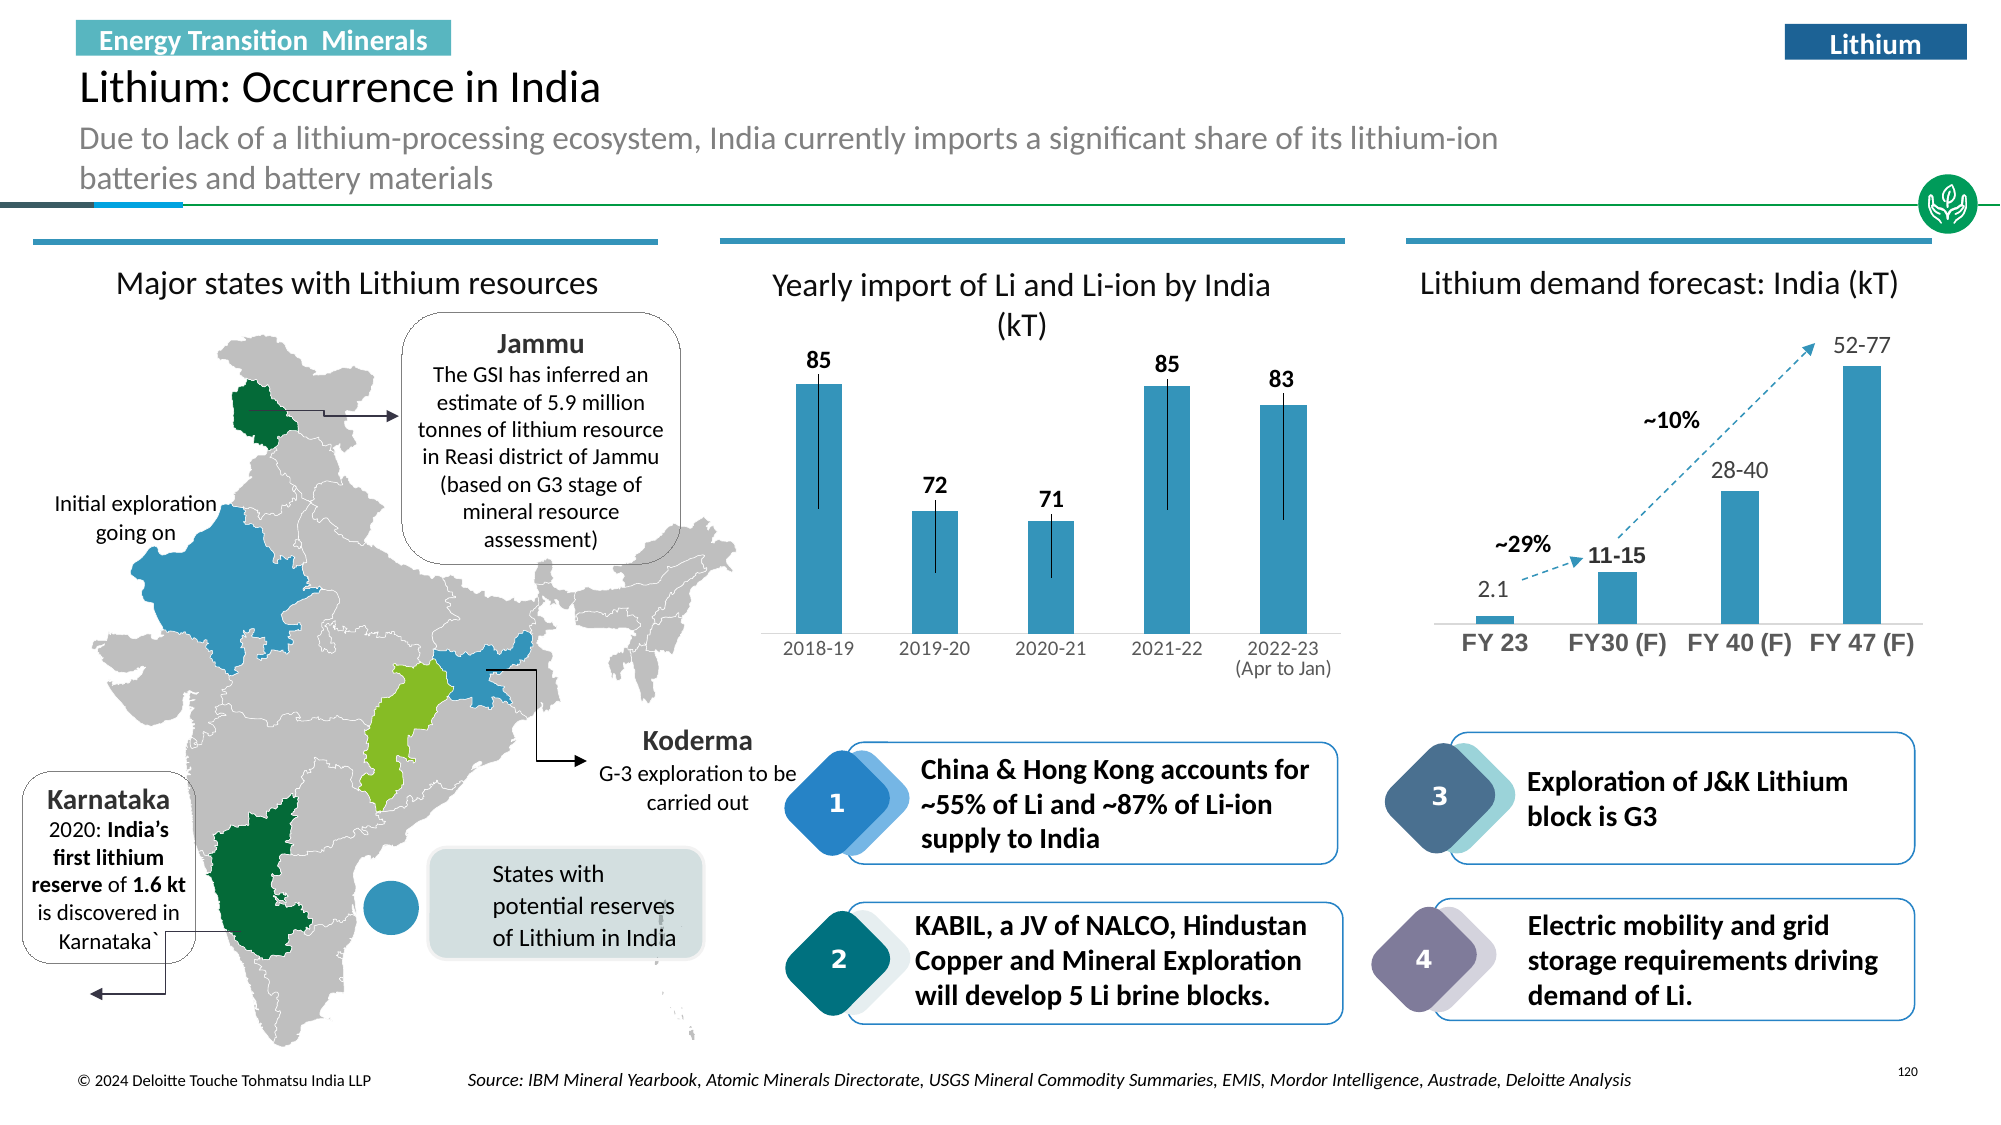

Energy Transition  Minerals
Lithium
# Lithium: Occurrence in India
Due to lack of a lithium-processing ecosystem, India currently imports a significant share of its lithium-ion batteries and battery materials
Lithium demand forecast: India (kT)
Major states with Lithium resources
Yearly import of Li and Li-ion by India (kT)
Jammu
The GSI has inferred an estimate of 5.9 million tonnes of lithium resource in Reasi district of Jammu (based on G3 stage of mineral resource assessment)

### Chart

| Category | Lithium |
|---|---|
| 2018-19 | 85.22415 |
| 2019-20 | 72.37554 |
| 2020-21 | 71.39213 |
| 2021-22 | 84.99669 |
| 2022-23 (Apr to Jan) | 83.09457 |

### Chart

| Category | Series 1 |
|---|---|
| FY 23 | 2.1 |
| FY30 (F) | 13.0 |
| FY 40 (F) | 33.0 |
| FY 47 (F) | 64.0 |

Karnataka
2020: India’s first lithium reserve of 1.6 kt is discovered in Karnataka`
~10%
Initial exploration going on
~29%
Koderma
G-3 exploration to be carried out

China & Hong Kong accounts for ~55% of Li and ~87% of Li-ion supply to India

Exploration of J&K Lithium block is G3
3
1
States with potential reserves of Lithium in India

Electric mobility and grid storage requirements driving demand of Li.
KABIL, a JV of NALCO, Hindustan Copper and Mineral Exploration will develop 5 Li brine blocks.

2
4
4
Source: IBM Mineral Yearbook, Atomic Minerals Directorate, USGS Mineral Commodity Summaries, EMIS, Mordor Intelligence, Austrade, Deloitte Analysis